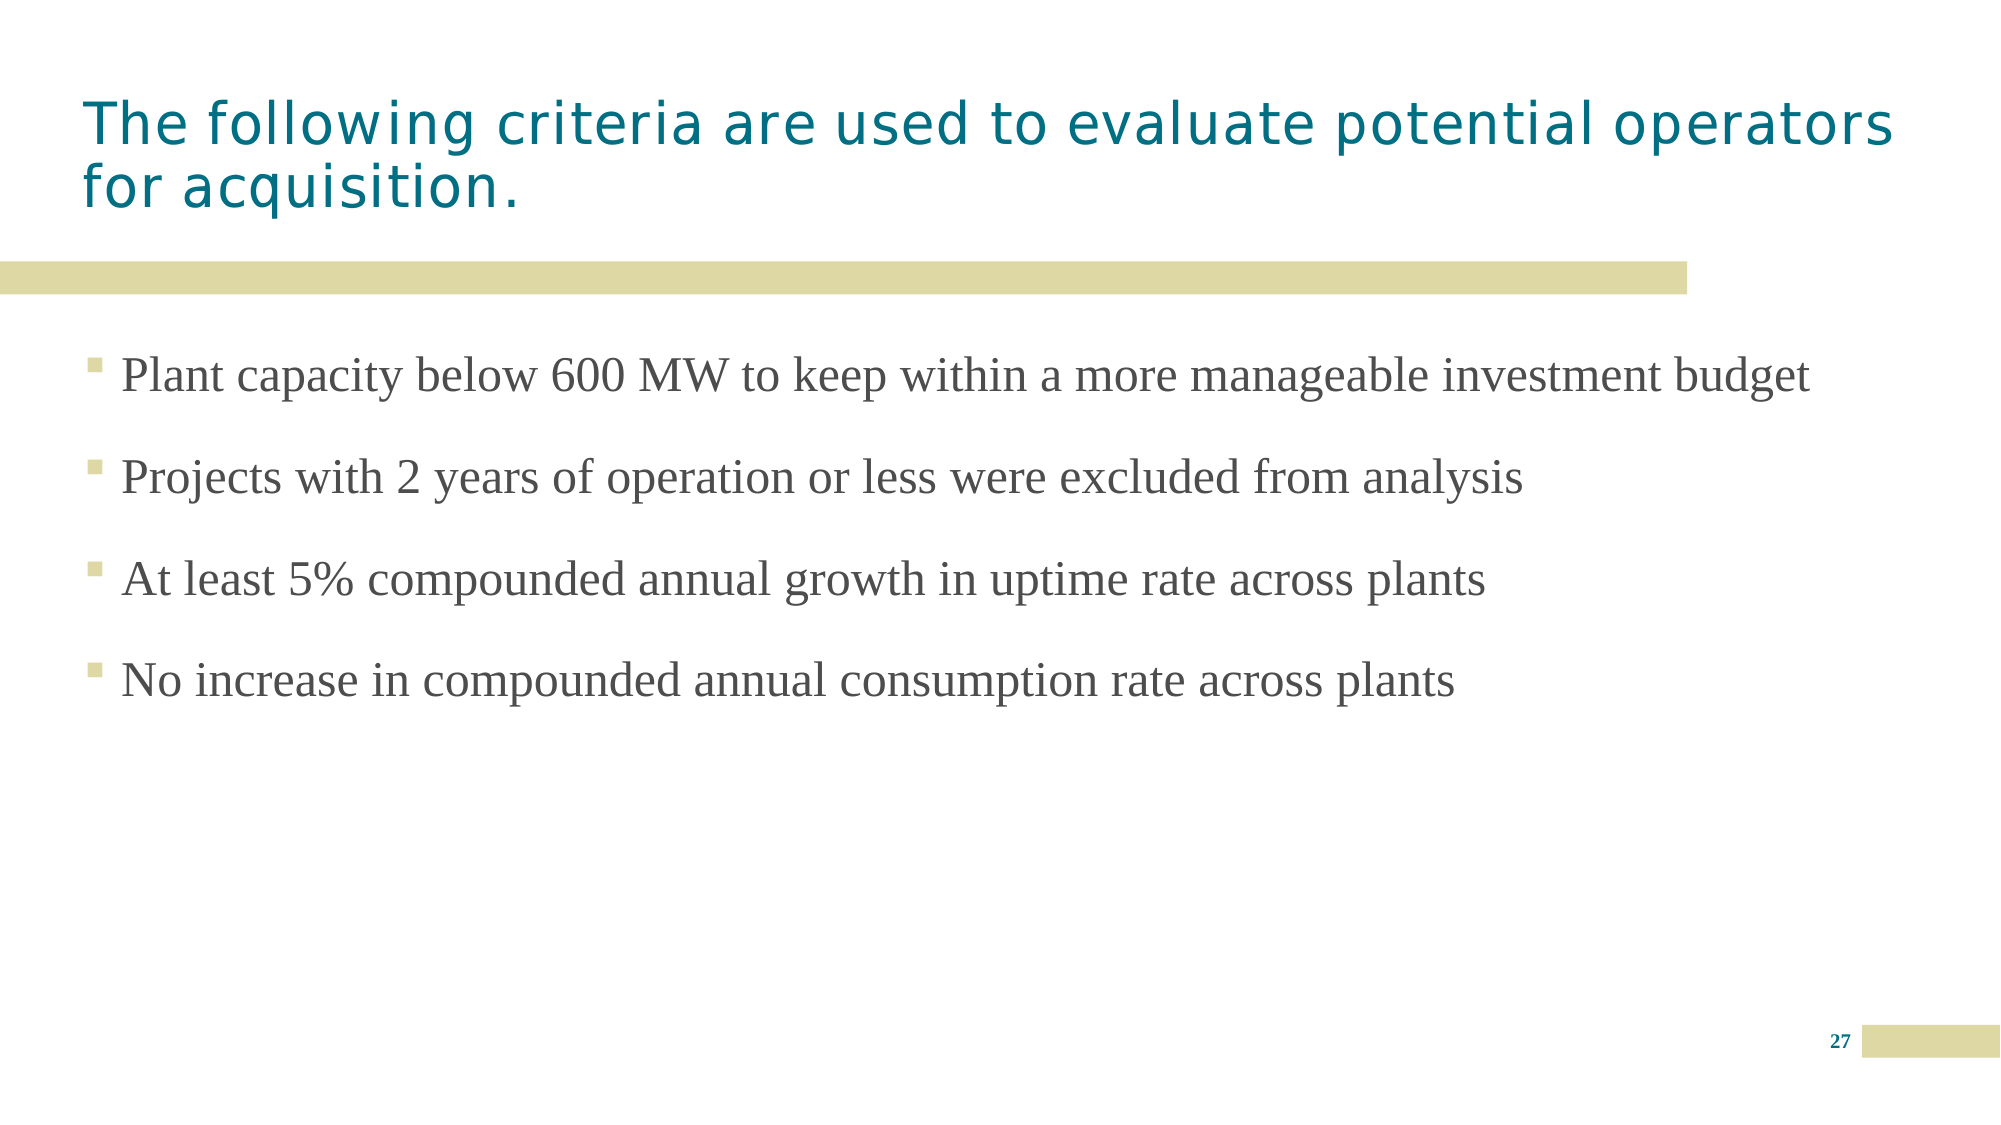

# The following criteria are used to evaluate potential operators for acquisition.
Plant capacity below 600 MW to keep within a more manageable investment budget
Projects with 2 years of operation or less were excluded from analysis
At least 5% compounded annual growth in uptime rate across plants
No increase in compounded annual consumption rate across plants
27